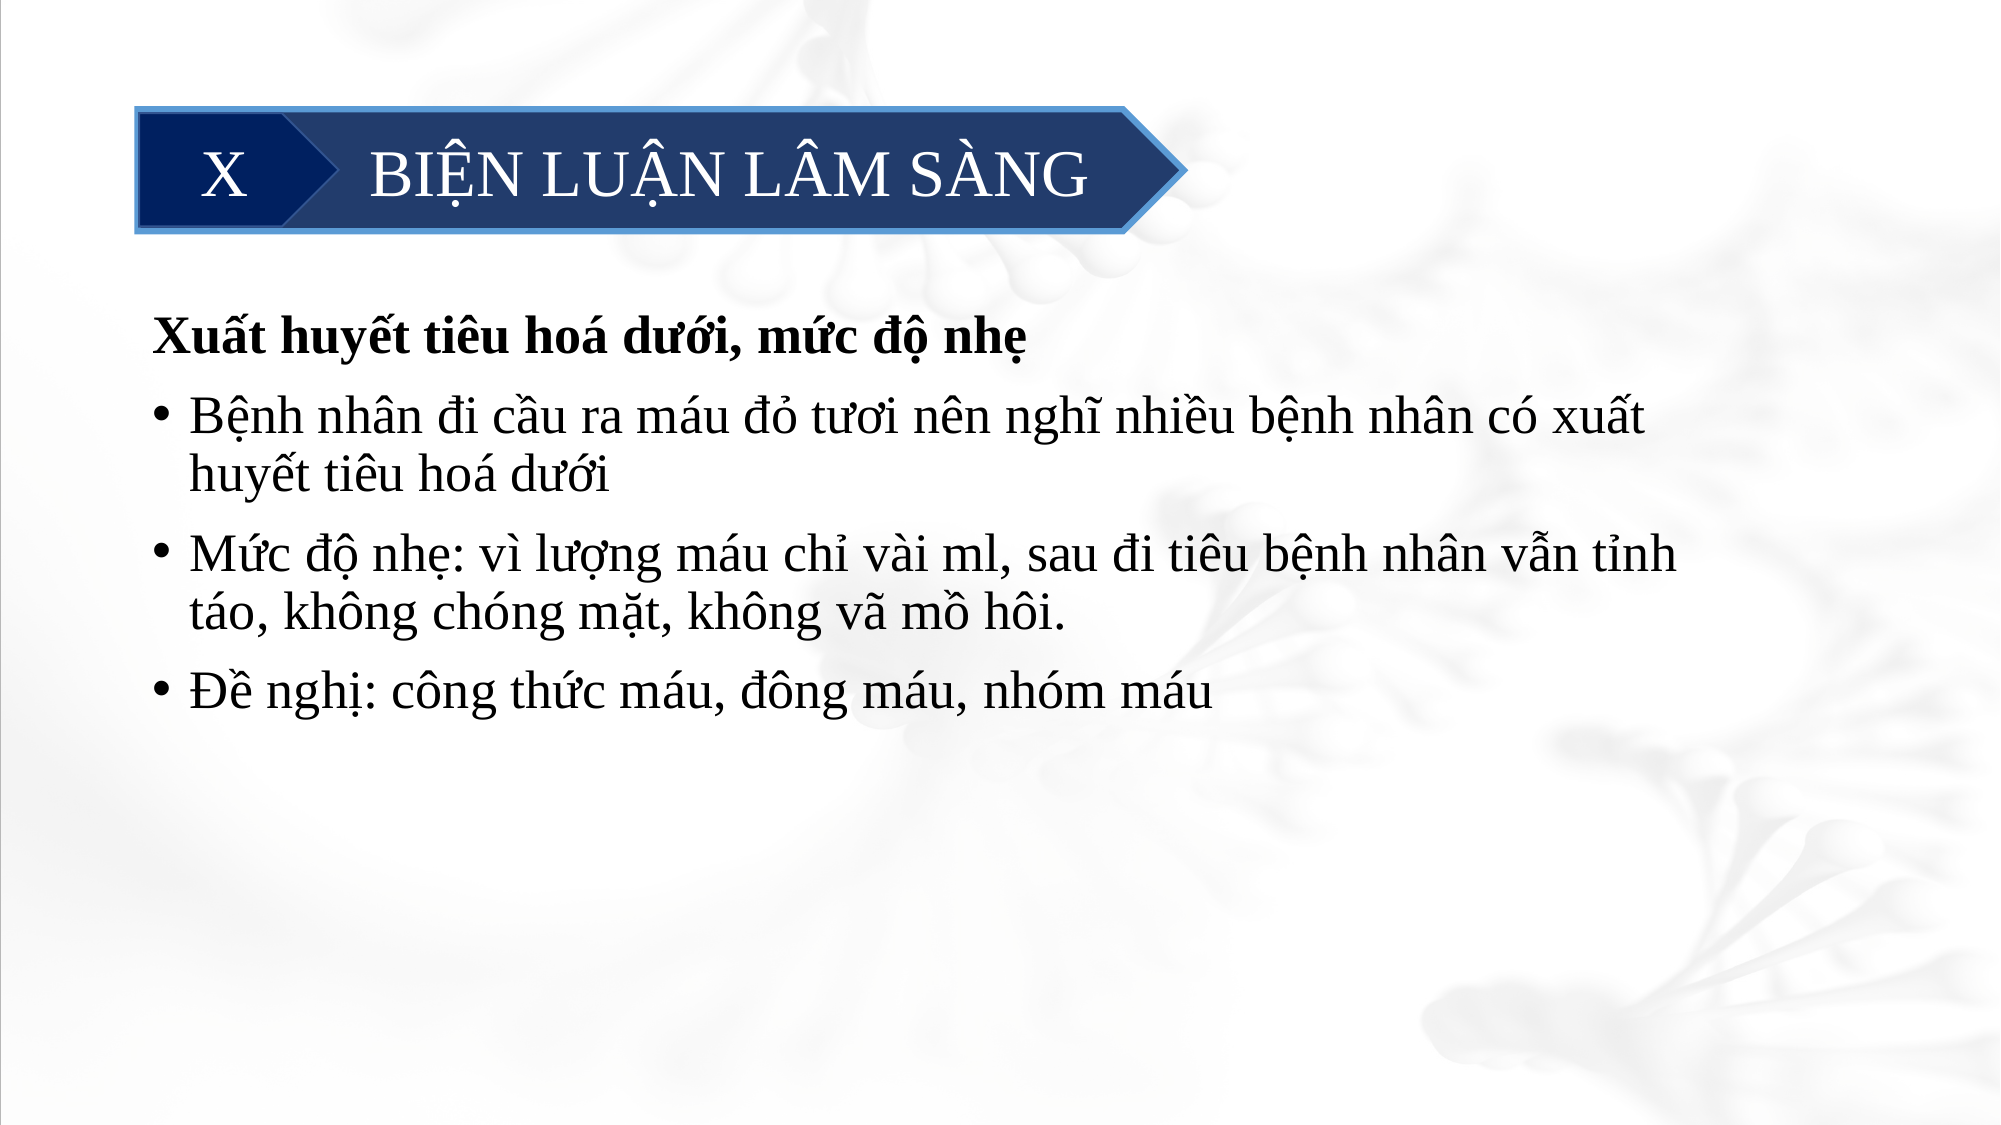

#
	    BIỆN LUẬN LÂM SÀNG
X
Xuất huyết tiêu hoá dưới, mức độ nhẹ
Bệnh nhân đi cầu ra máu đỏ tươi nên nghĩ nhiều bệnh nhân có xuất huyết tiêu hoá dưới
Mức độ nhẹ: vì lượng máu chỉ vài ml, sau đi tiêu bệnh nhân vẫn tỉnh táo, không chóng mặt, không vã mồ hôi.
Đề nghị: công thức máu, đông máu, nhóm máu